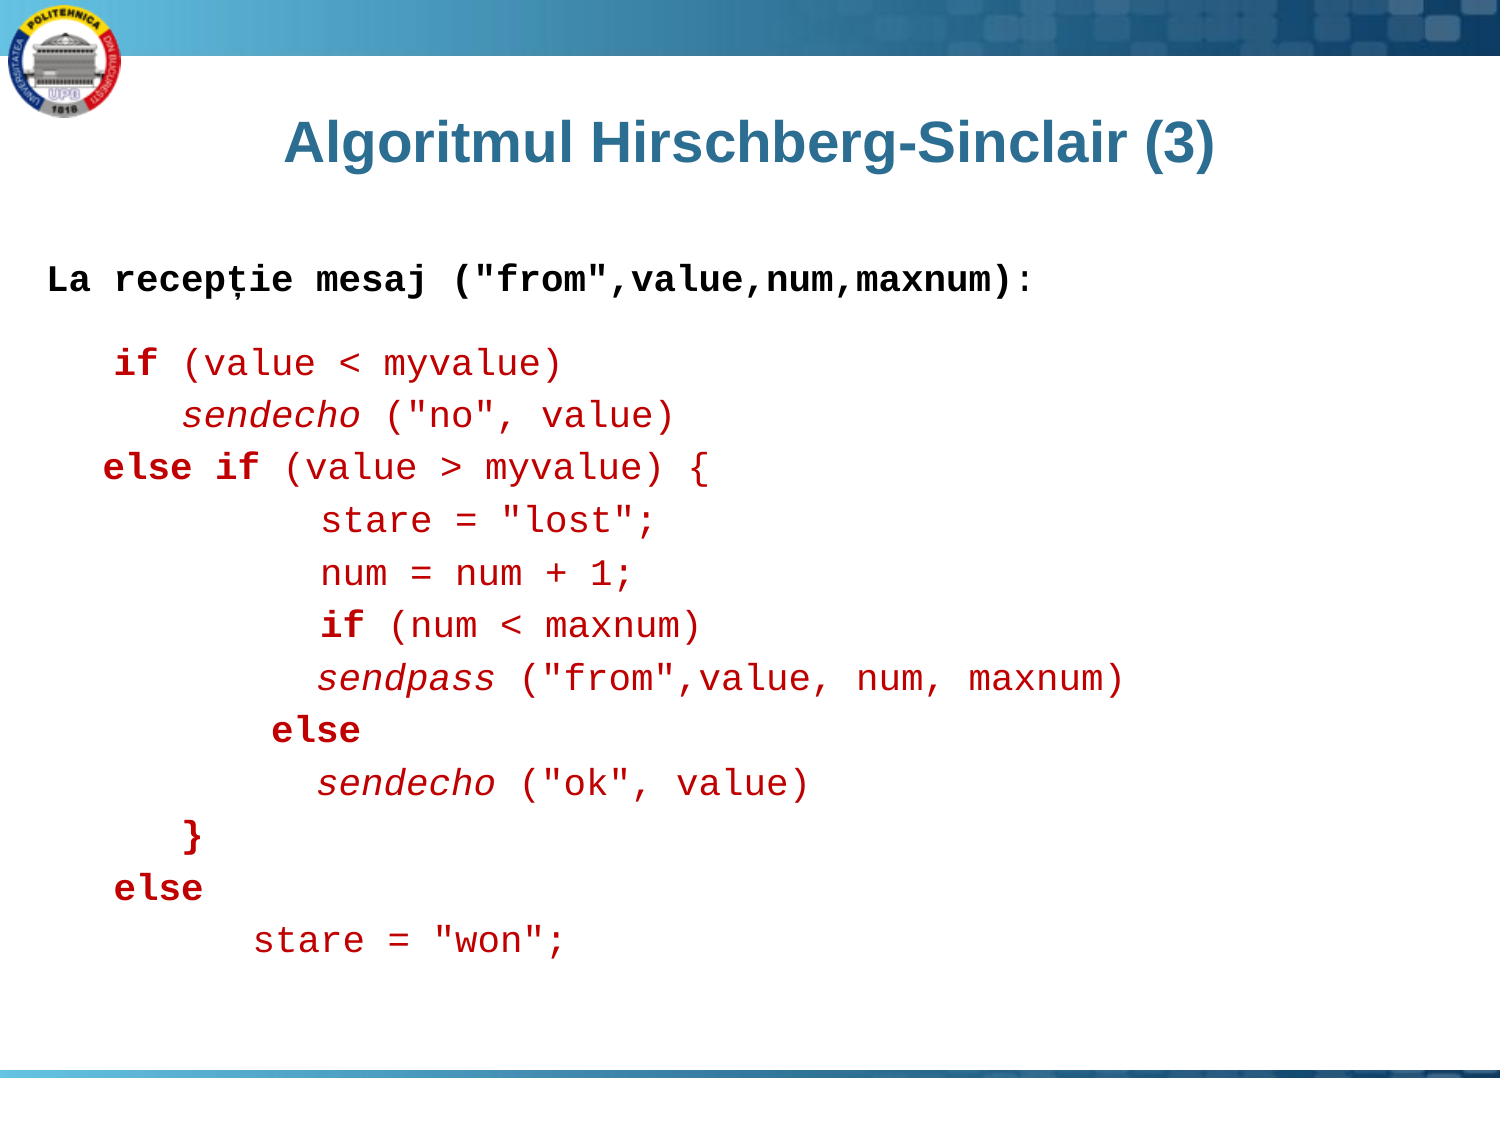

# Algoritmul Hirschberg-Sinclair (3)
La recepție mesaj ("from",value,num,maxnum):
   if (value < myvalue)
      sendecho ("no", value)
	else if (value > myvalue) {
		   stare = "lost";
		   num = num + 1;
		   if (num < maxnum)
            sendpass ("from",value, num, maxnum)
          else
            sendecho ("ok", value)
      }
   else
		stare = "won";